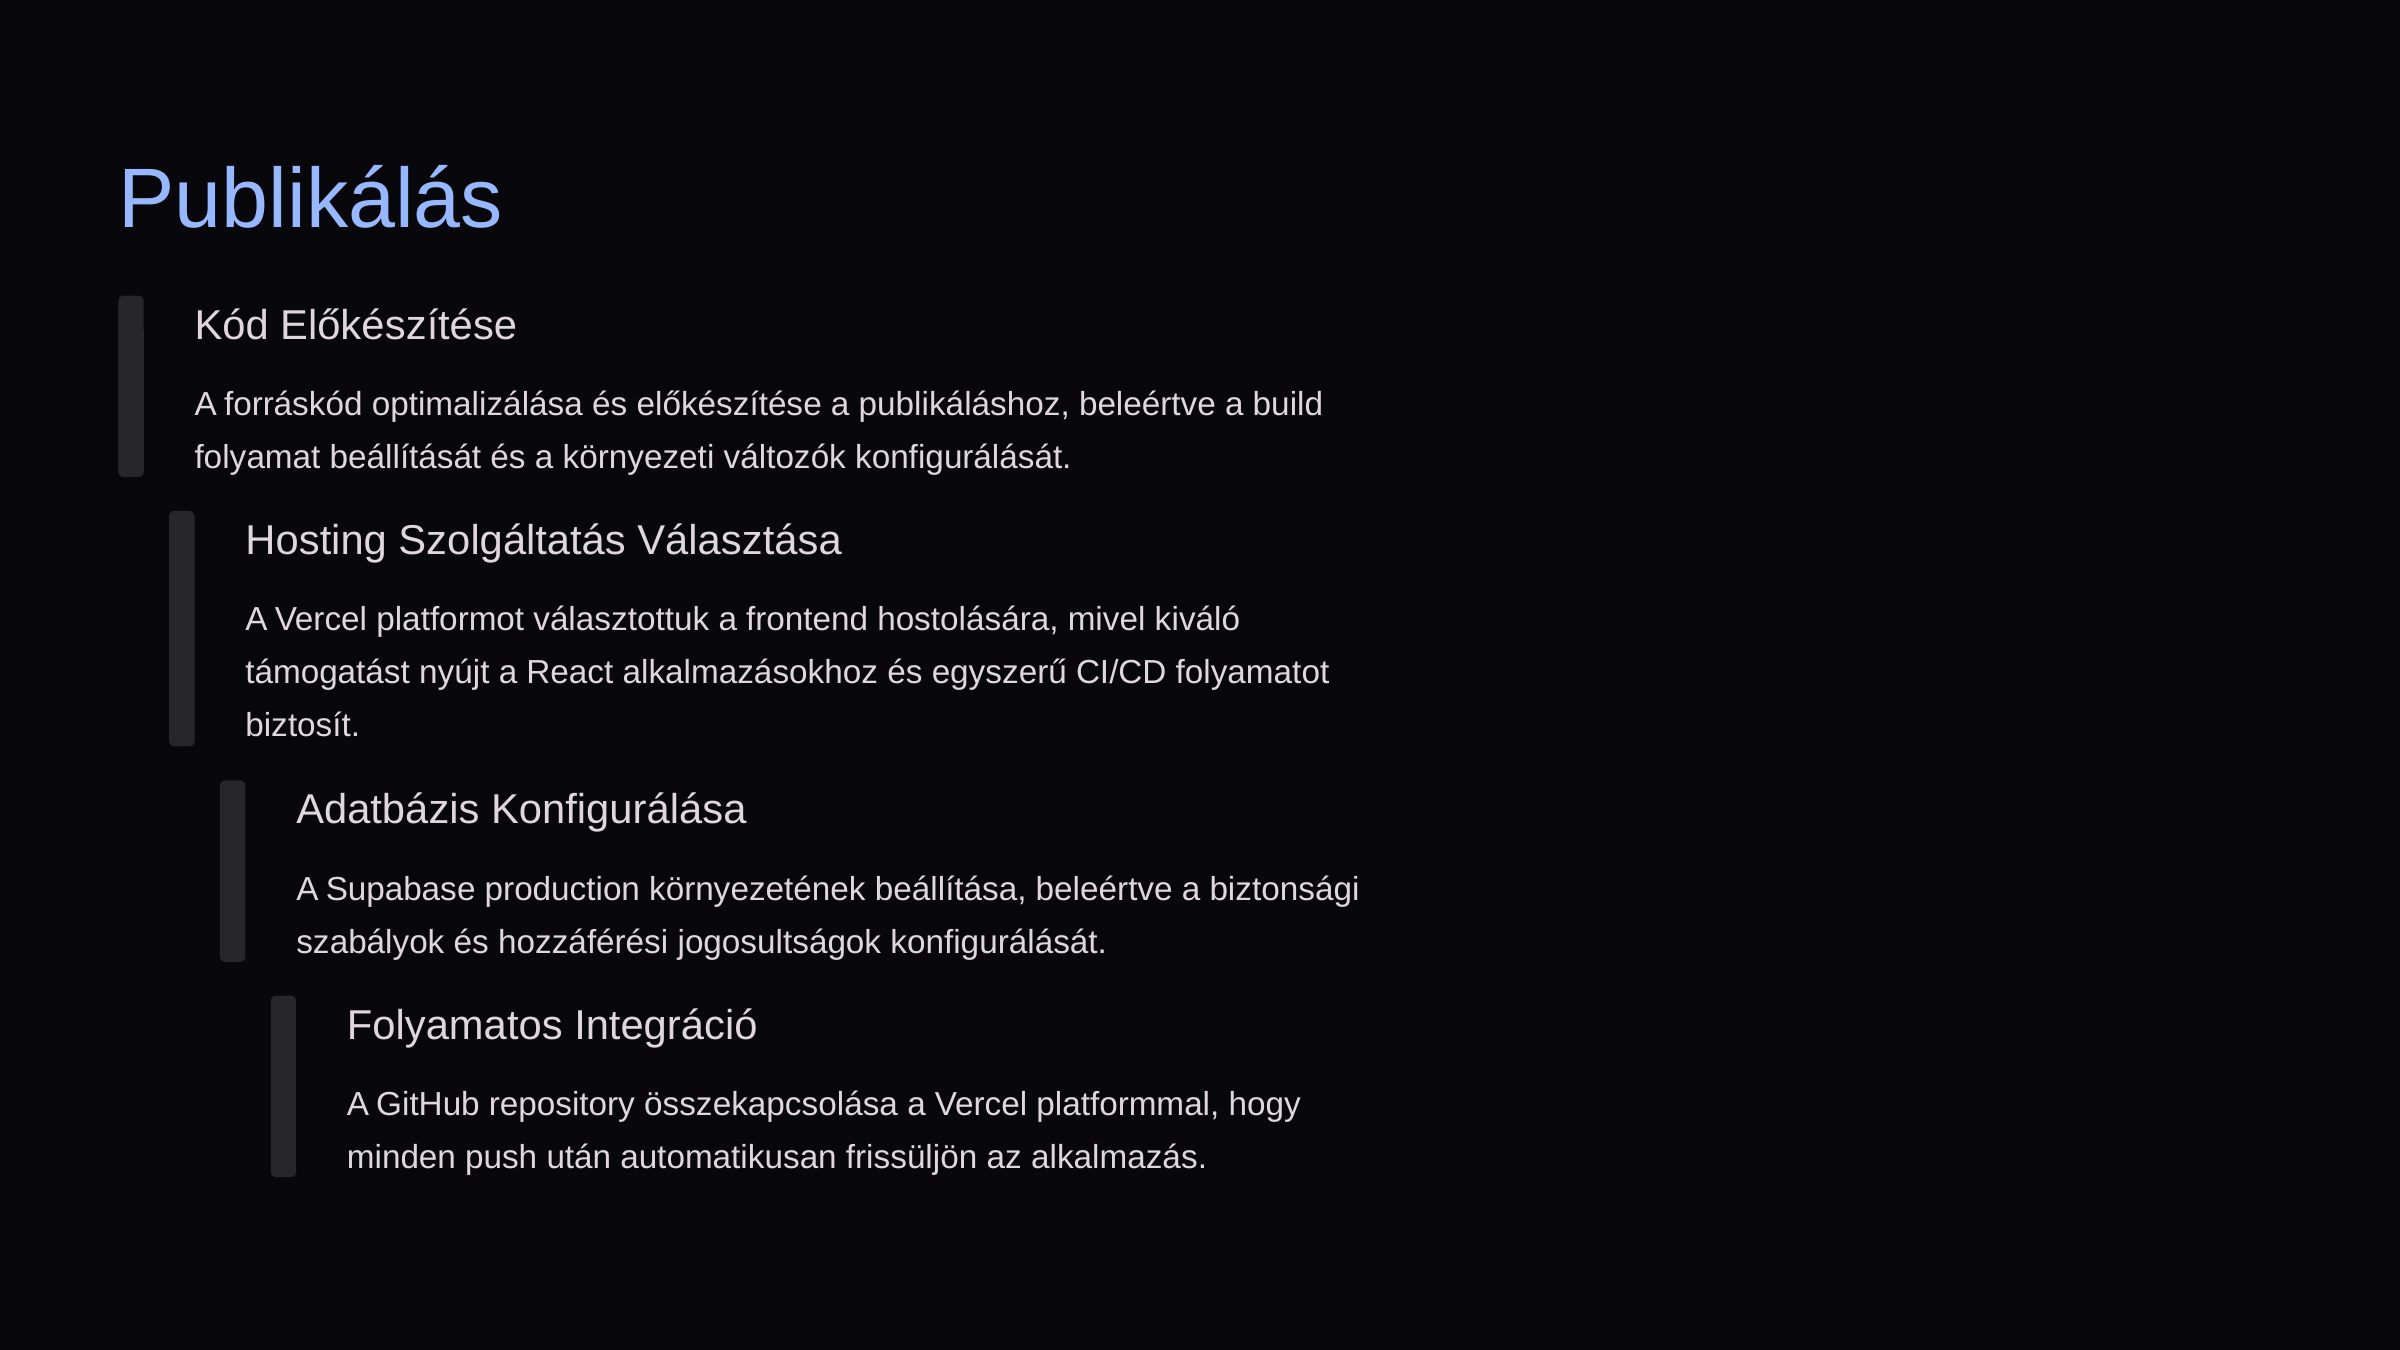

Publikálás

Kód Előkészítése
A forráskód optimalizálása és előkészítése a publikáláshoz, beleértve a build folyamat beállítását és a környezeti változók konfigurálását.

Hosting Szolgáltatás Választása
A Vercel platformot választottuk a frontend hostolására, mivel kiváló támogatást nyújt a React alkalmazásokhoz és egyszerű CI/CD folyamatot biztosít.

Adatbázis Konfigurálása
A Supabase production környezetének beállítása, beleértve a biztonsági szabályok és hozzáférési jogosultságok konfigurálását.

Folyamatos Integráció
A GitHub repository összekapcsolása a Vercel platformmal, hogy minden push után automatikusan frissüljön az alkalmazás.